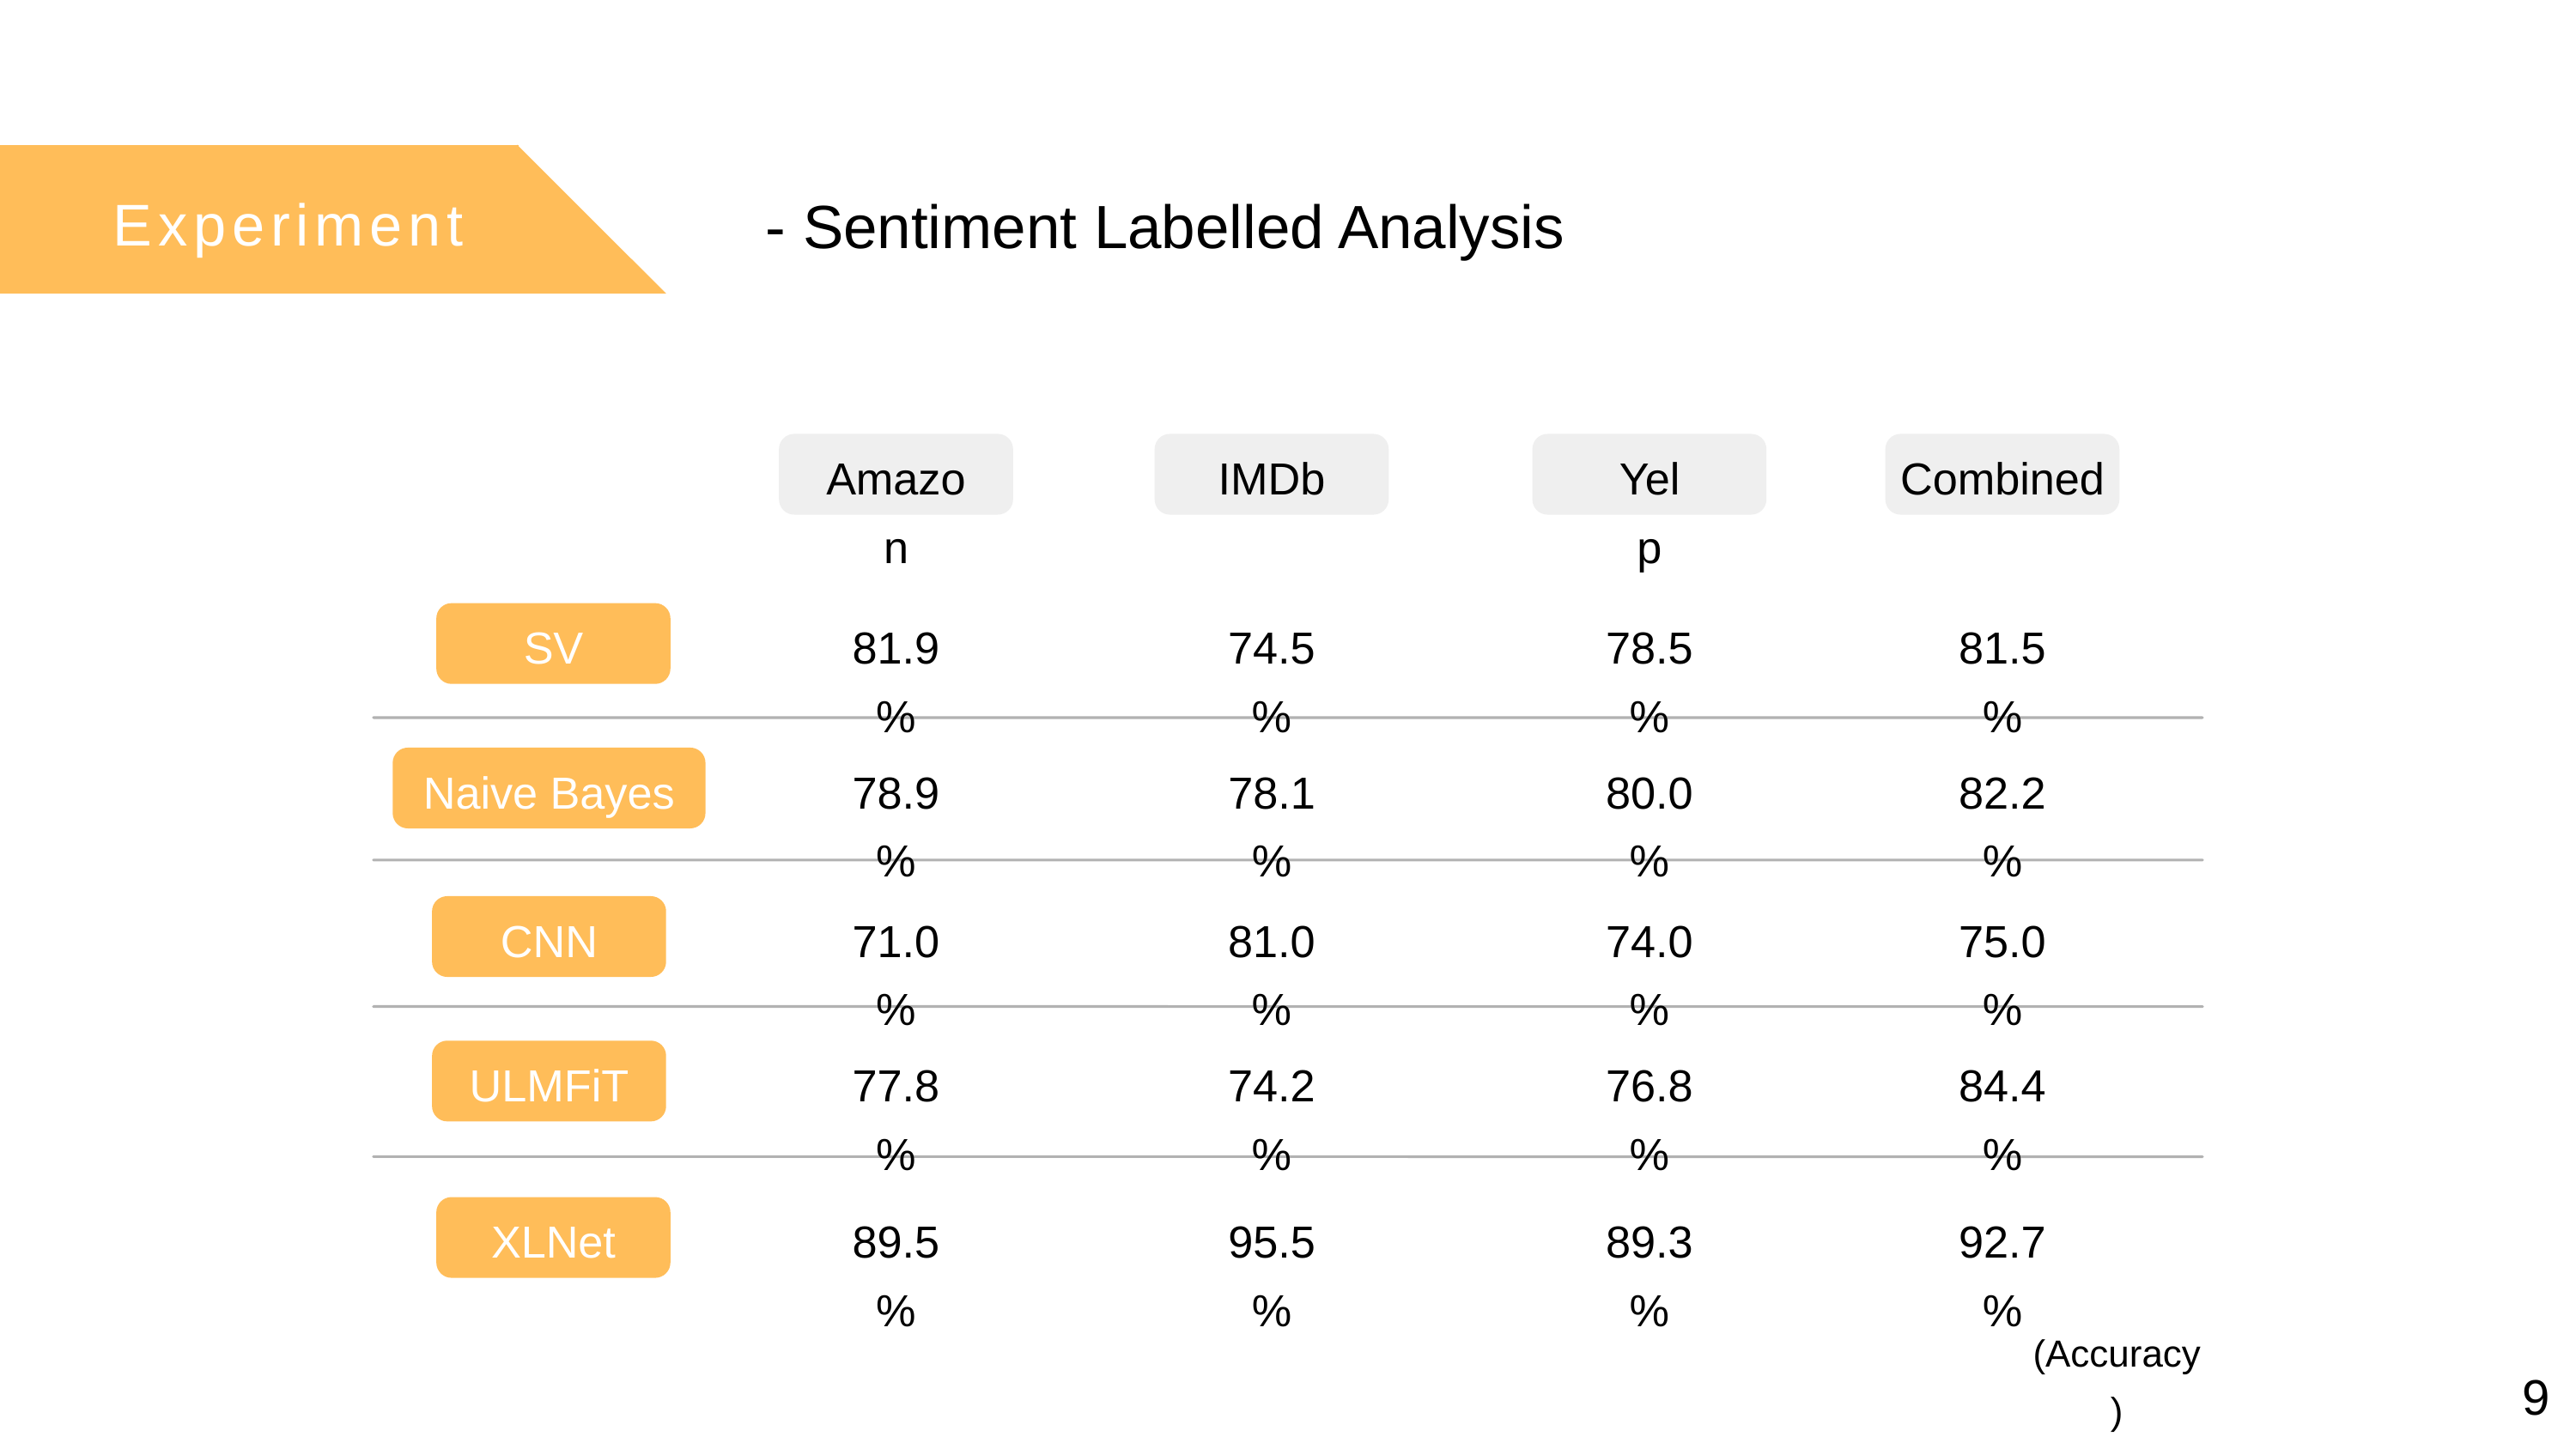

- Sentiment Labelled Analysis
Experiment

Amazon
IMDb
Yelp
Combined

SVM
81.9%
74.5%
78.5%
81.5%

Naive Bayes
78.9%
78.1%
80.0%
82.2%

CNN
71.0%
81.0%
74.0%
75.0%

ULMFiT
77.8%
74.2%
76.8%
84.4%

XLNet
89.5%
95.5%
89.3%
92.7%
(Accuracy)
9